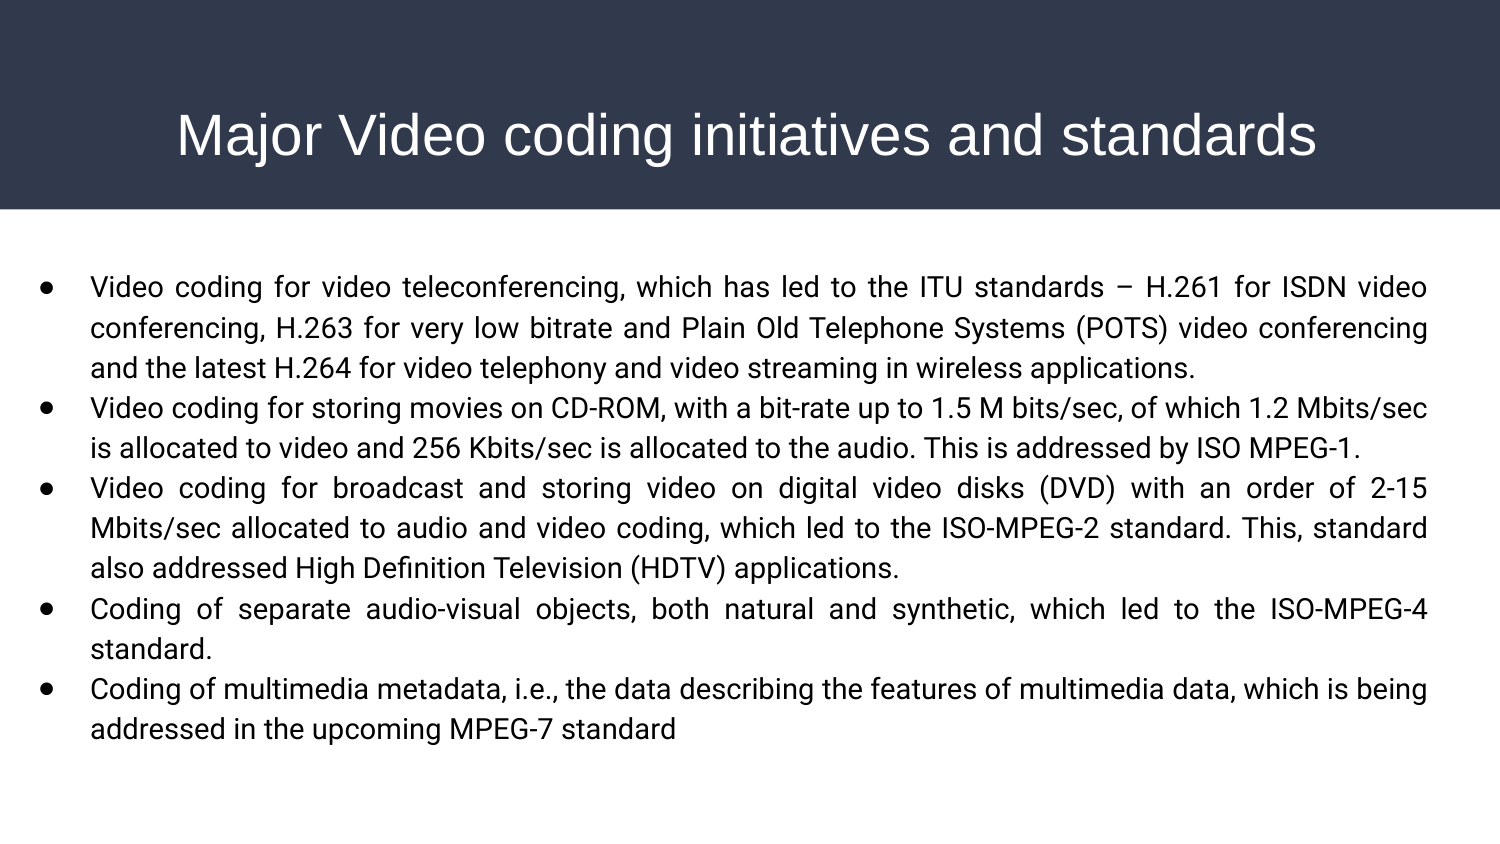

# Major Video coding initiatives and standards

Video coding for video teleconferencing, which has led to the ITU standards – H.261 for ISDN video conferencing, H.263 for very low bitrate and Plain Old Telephone Systems (POTS) video conferencing and the latest H.264 for video telephony and video streaming in wireless applications.
Video coding for storing movies on CD-ROM, with a bit-rate up to 1.5 M bits/sec, of which 1.2 Mbits/sec is allocated to video and 256 Kbits/sec is allocated to the audio. This is addressed by ISO MPEG-1.
Video coding for broadcast and storing video on digital video disks (DVD) with an order of 2-15 Mbits/sec allocated to audio and video coding, which led to the ISO-MPEG-2 standard. This, standard also addressed High Definition Television (HDTV) applications.
Coding of separate audio-visual objects, both natural and synthetic, which led to the ISO-MPEG-4 standard.
Coding of multimedia metadata, i.e., the data describing the features of multimedia data, which is being addressed in the upcoming MPEG-7 standard